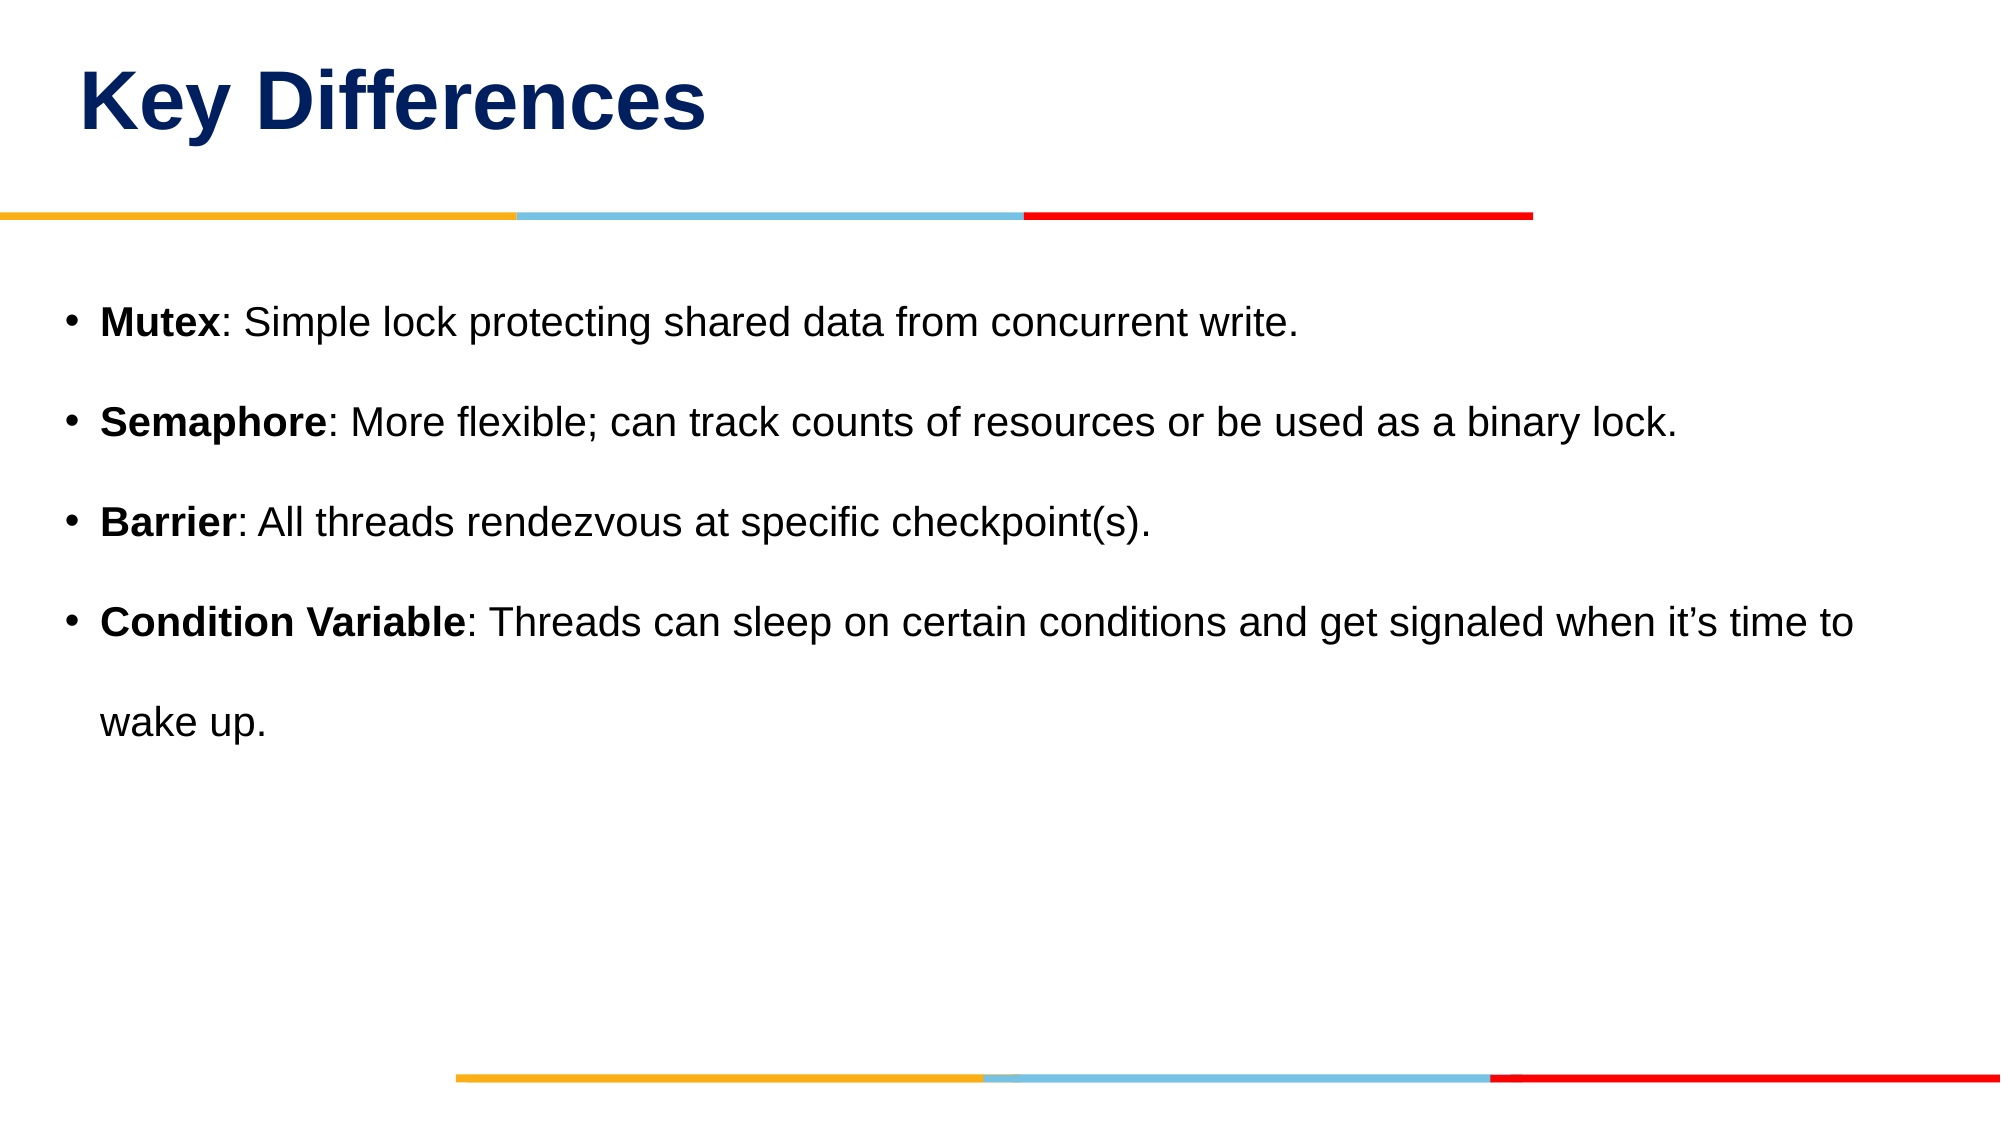

# Key Differences
Mutex: Simple lock protecting shared data from concurrent write.
Semaphore: More flexible; can track counts of resources or be used as a binary lock.
Barrier: All threads rendezvous at specific checkpoint(s).
Condition Variable: Threads can sleep on certain conditions and get signaled when it’s time to wake up.